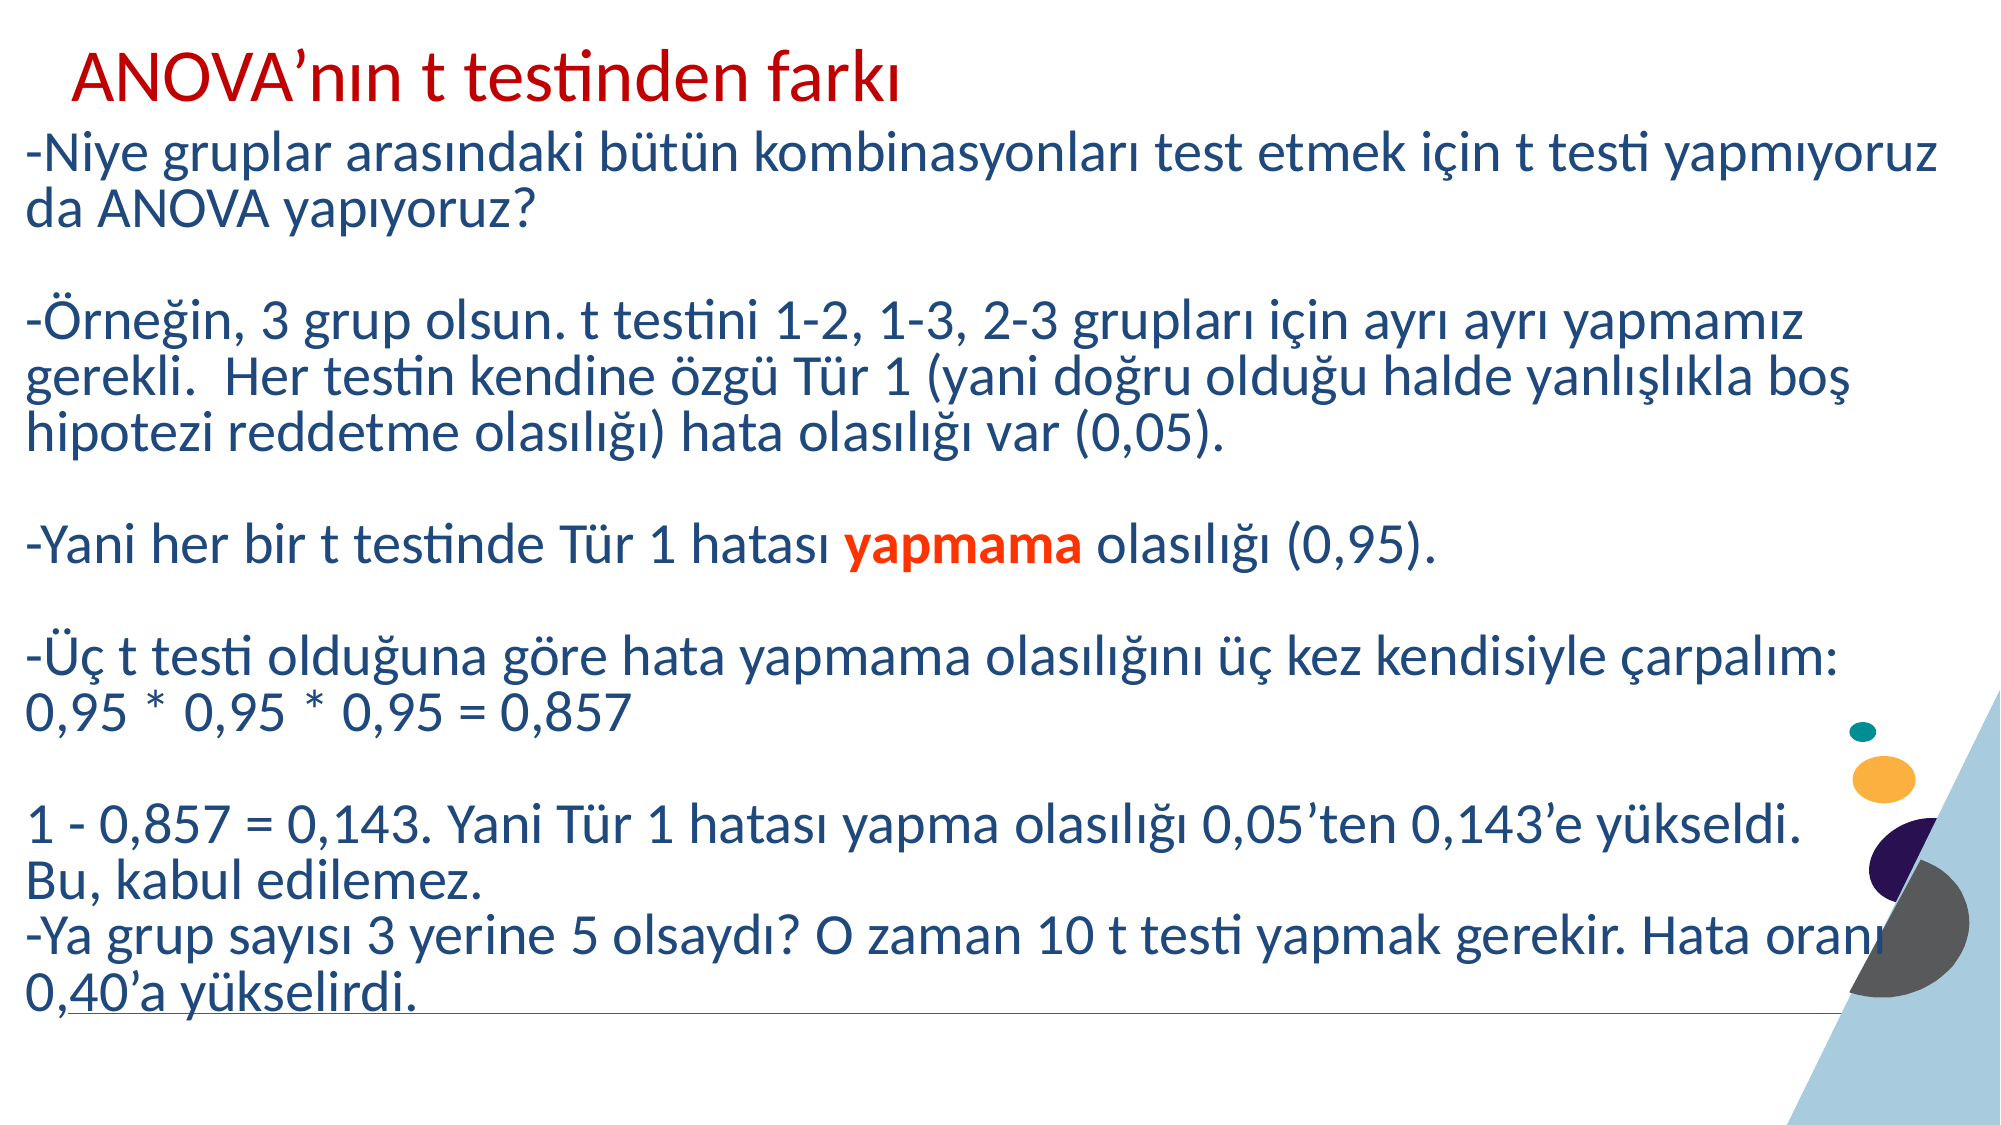

ANOVA’nın t testinden farkı
-Niye gruplar arasındaki bütün kombinasyonları test etmek için t testi yapmıyoruz da ANOVA yapıyoruz?

-Örneğin, 3 grup olsun. t testini 1-2, 1-3, 2-3 grupları için ayrı ayrı yapmamız gerekli.  Her testin kendine özgü Tür 1 (yani doğru olduğu halde yanlışlıkla boş hipotezi reddetme olasılığı) hata olasılığı var (0,05).

-Yani her bir t testinde Tür 1 hatası yapmama olasılığı (0,95).

-Üç t testi olduğuna göre hata yapmama olasılığını üç kez kendisiyle çarpalım: 0,95 * 0,95 * 0,95 = 0,857

1 - 0,857 = 0,143. Yani Tür 1 hatası yapma olasılığı 0,05’ten 0,143’e yükseldi.
Bu, kabul edilemez.
-Ya grup sayısı 3 yerine 5 olsaydı? O zaman 10 t testi yapmak gerekir. Hata oranı 0,40’a yükselirdi.